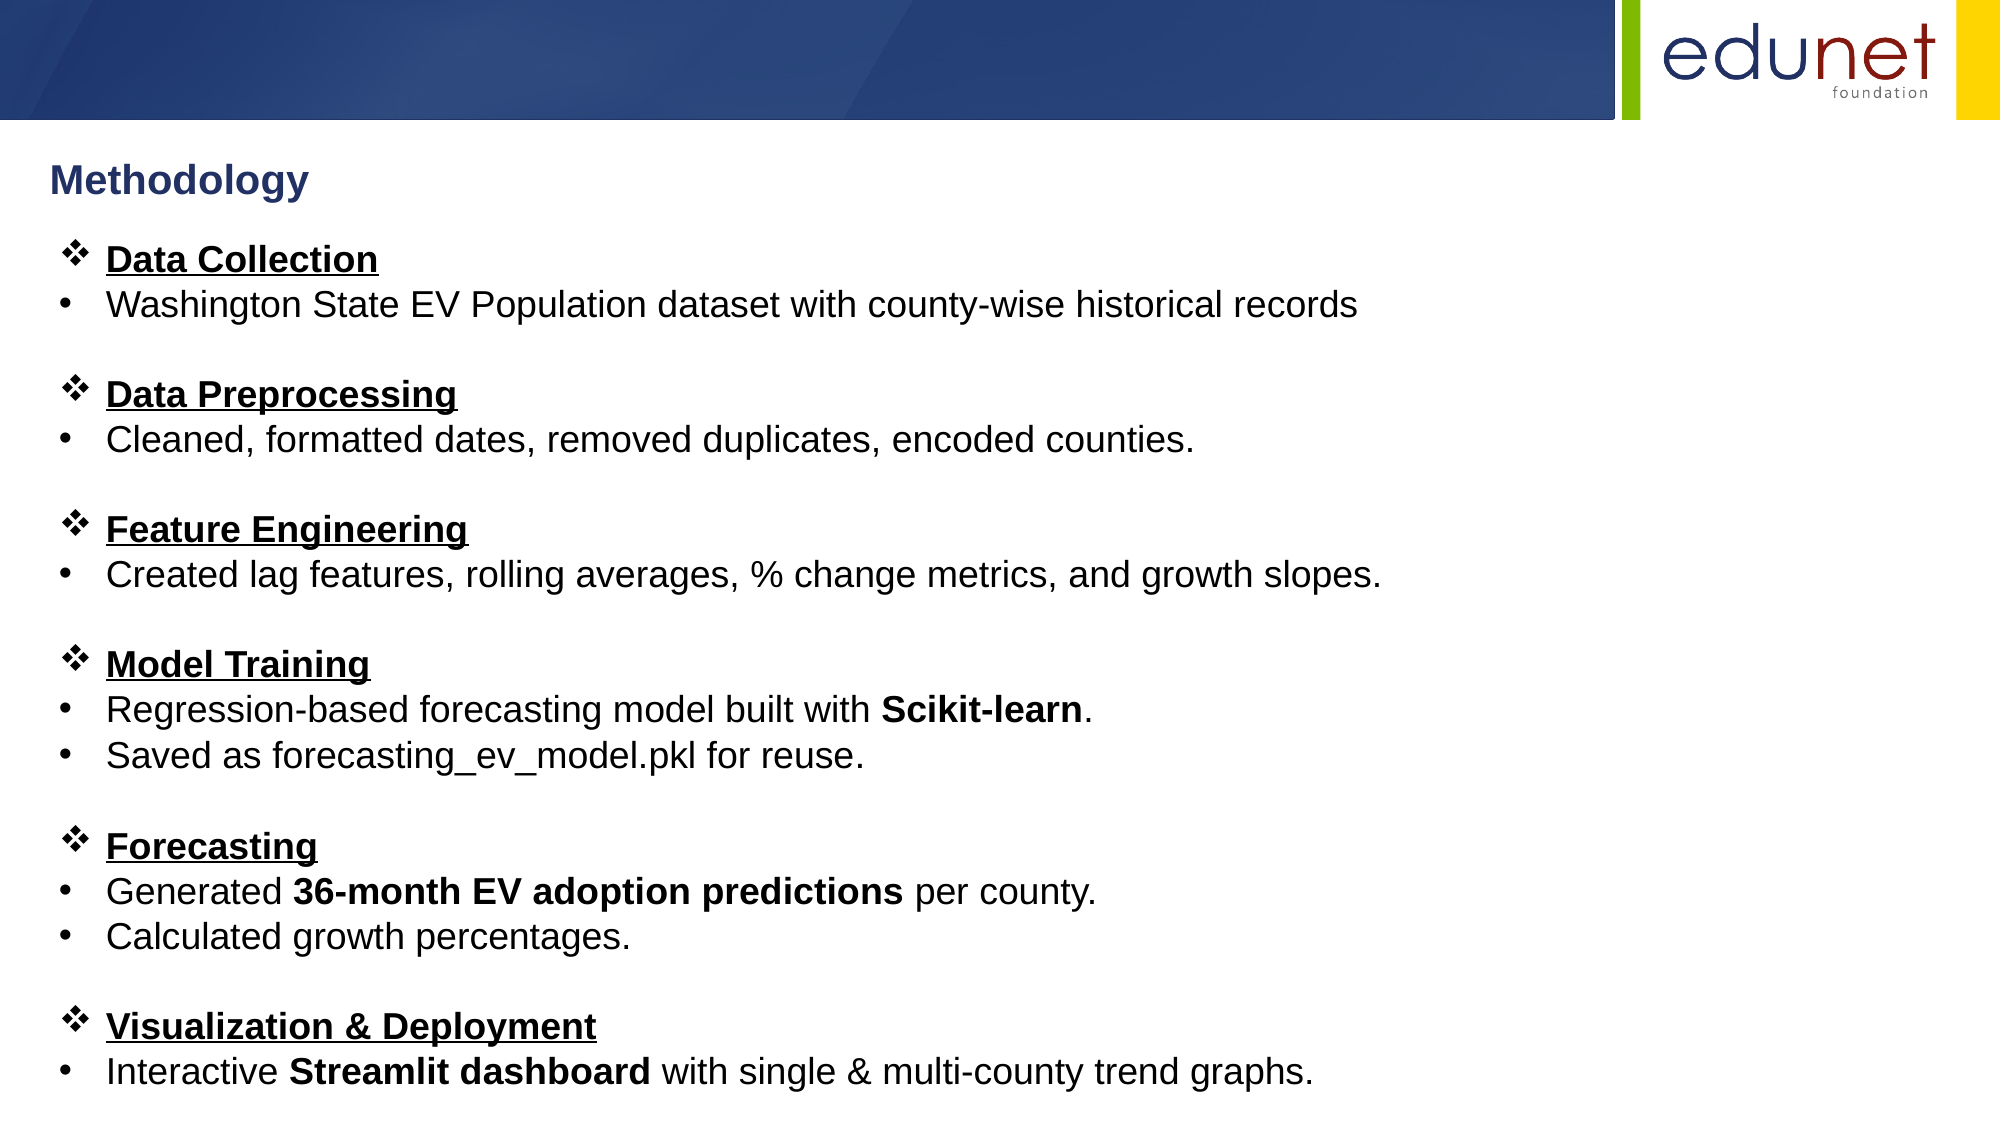

Methodology
Data Collection
Washington State EV Population dataset with county-wise historical records

Data Preprocessing
Cleaned, formatted dates, removed duplicates, encoded counties.

Feature Engineering
Created lag features, rolling averages, % change metrics, and growth slopes.

Model Training
Regression-based forecasting model built with Scikit-learn.
Saved as forecasting_ev_model.pkl for reuse.

Forecasting
Generated 36-month EV adoption predictions per county.
Calculated growth percentages.

Visualization & Deployment
Interactive Streamlit dashboard with single & multi-county trend graphs.